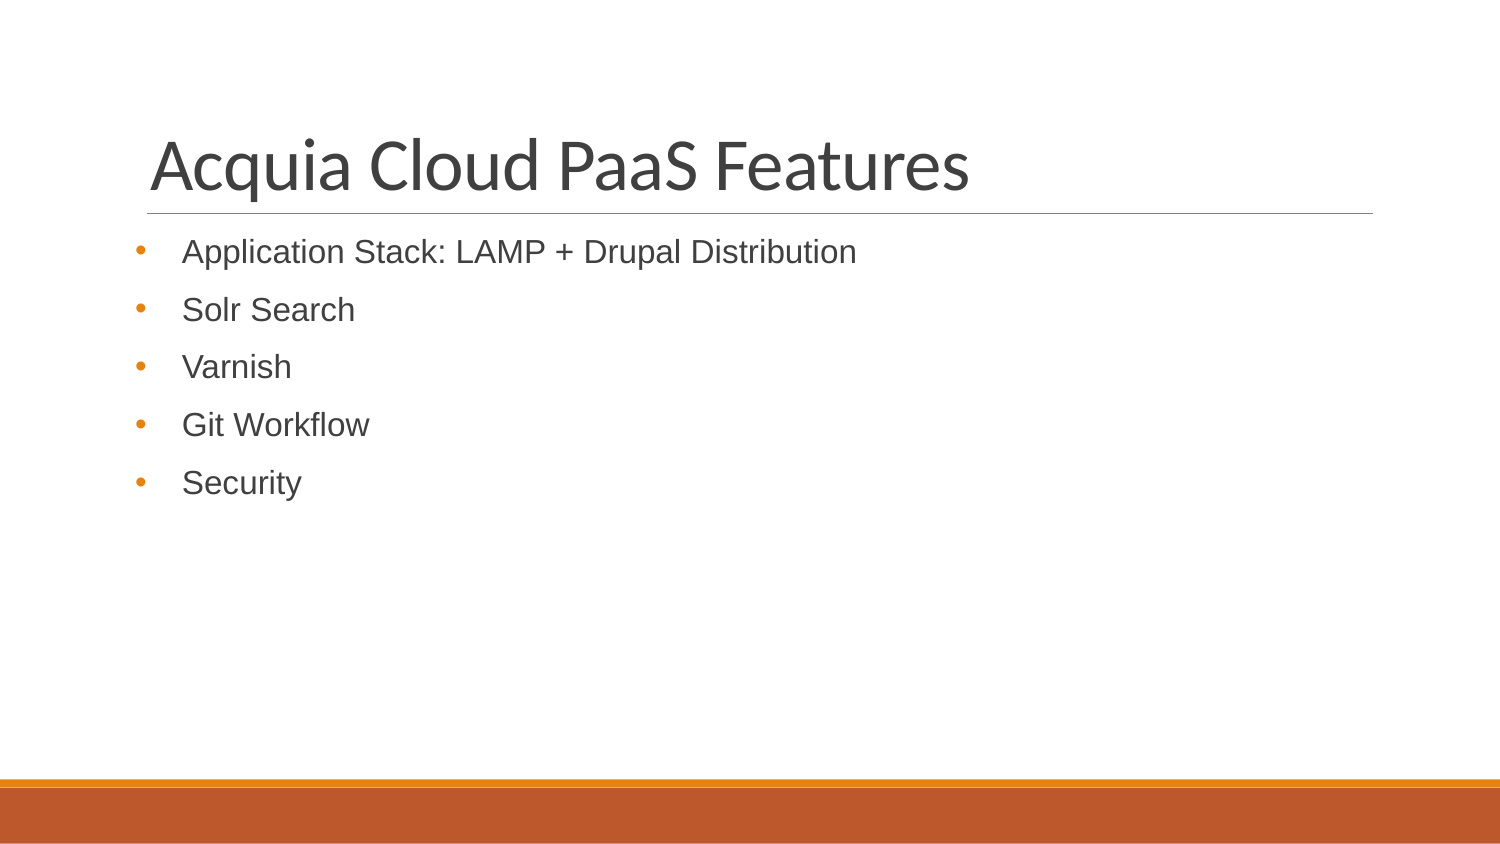

# Acquia Cloud PaaS Features
Application Stack: LAMP + Drupal Distribution
Solr Search
Varnish
Git Workflow
Security